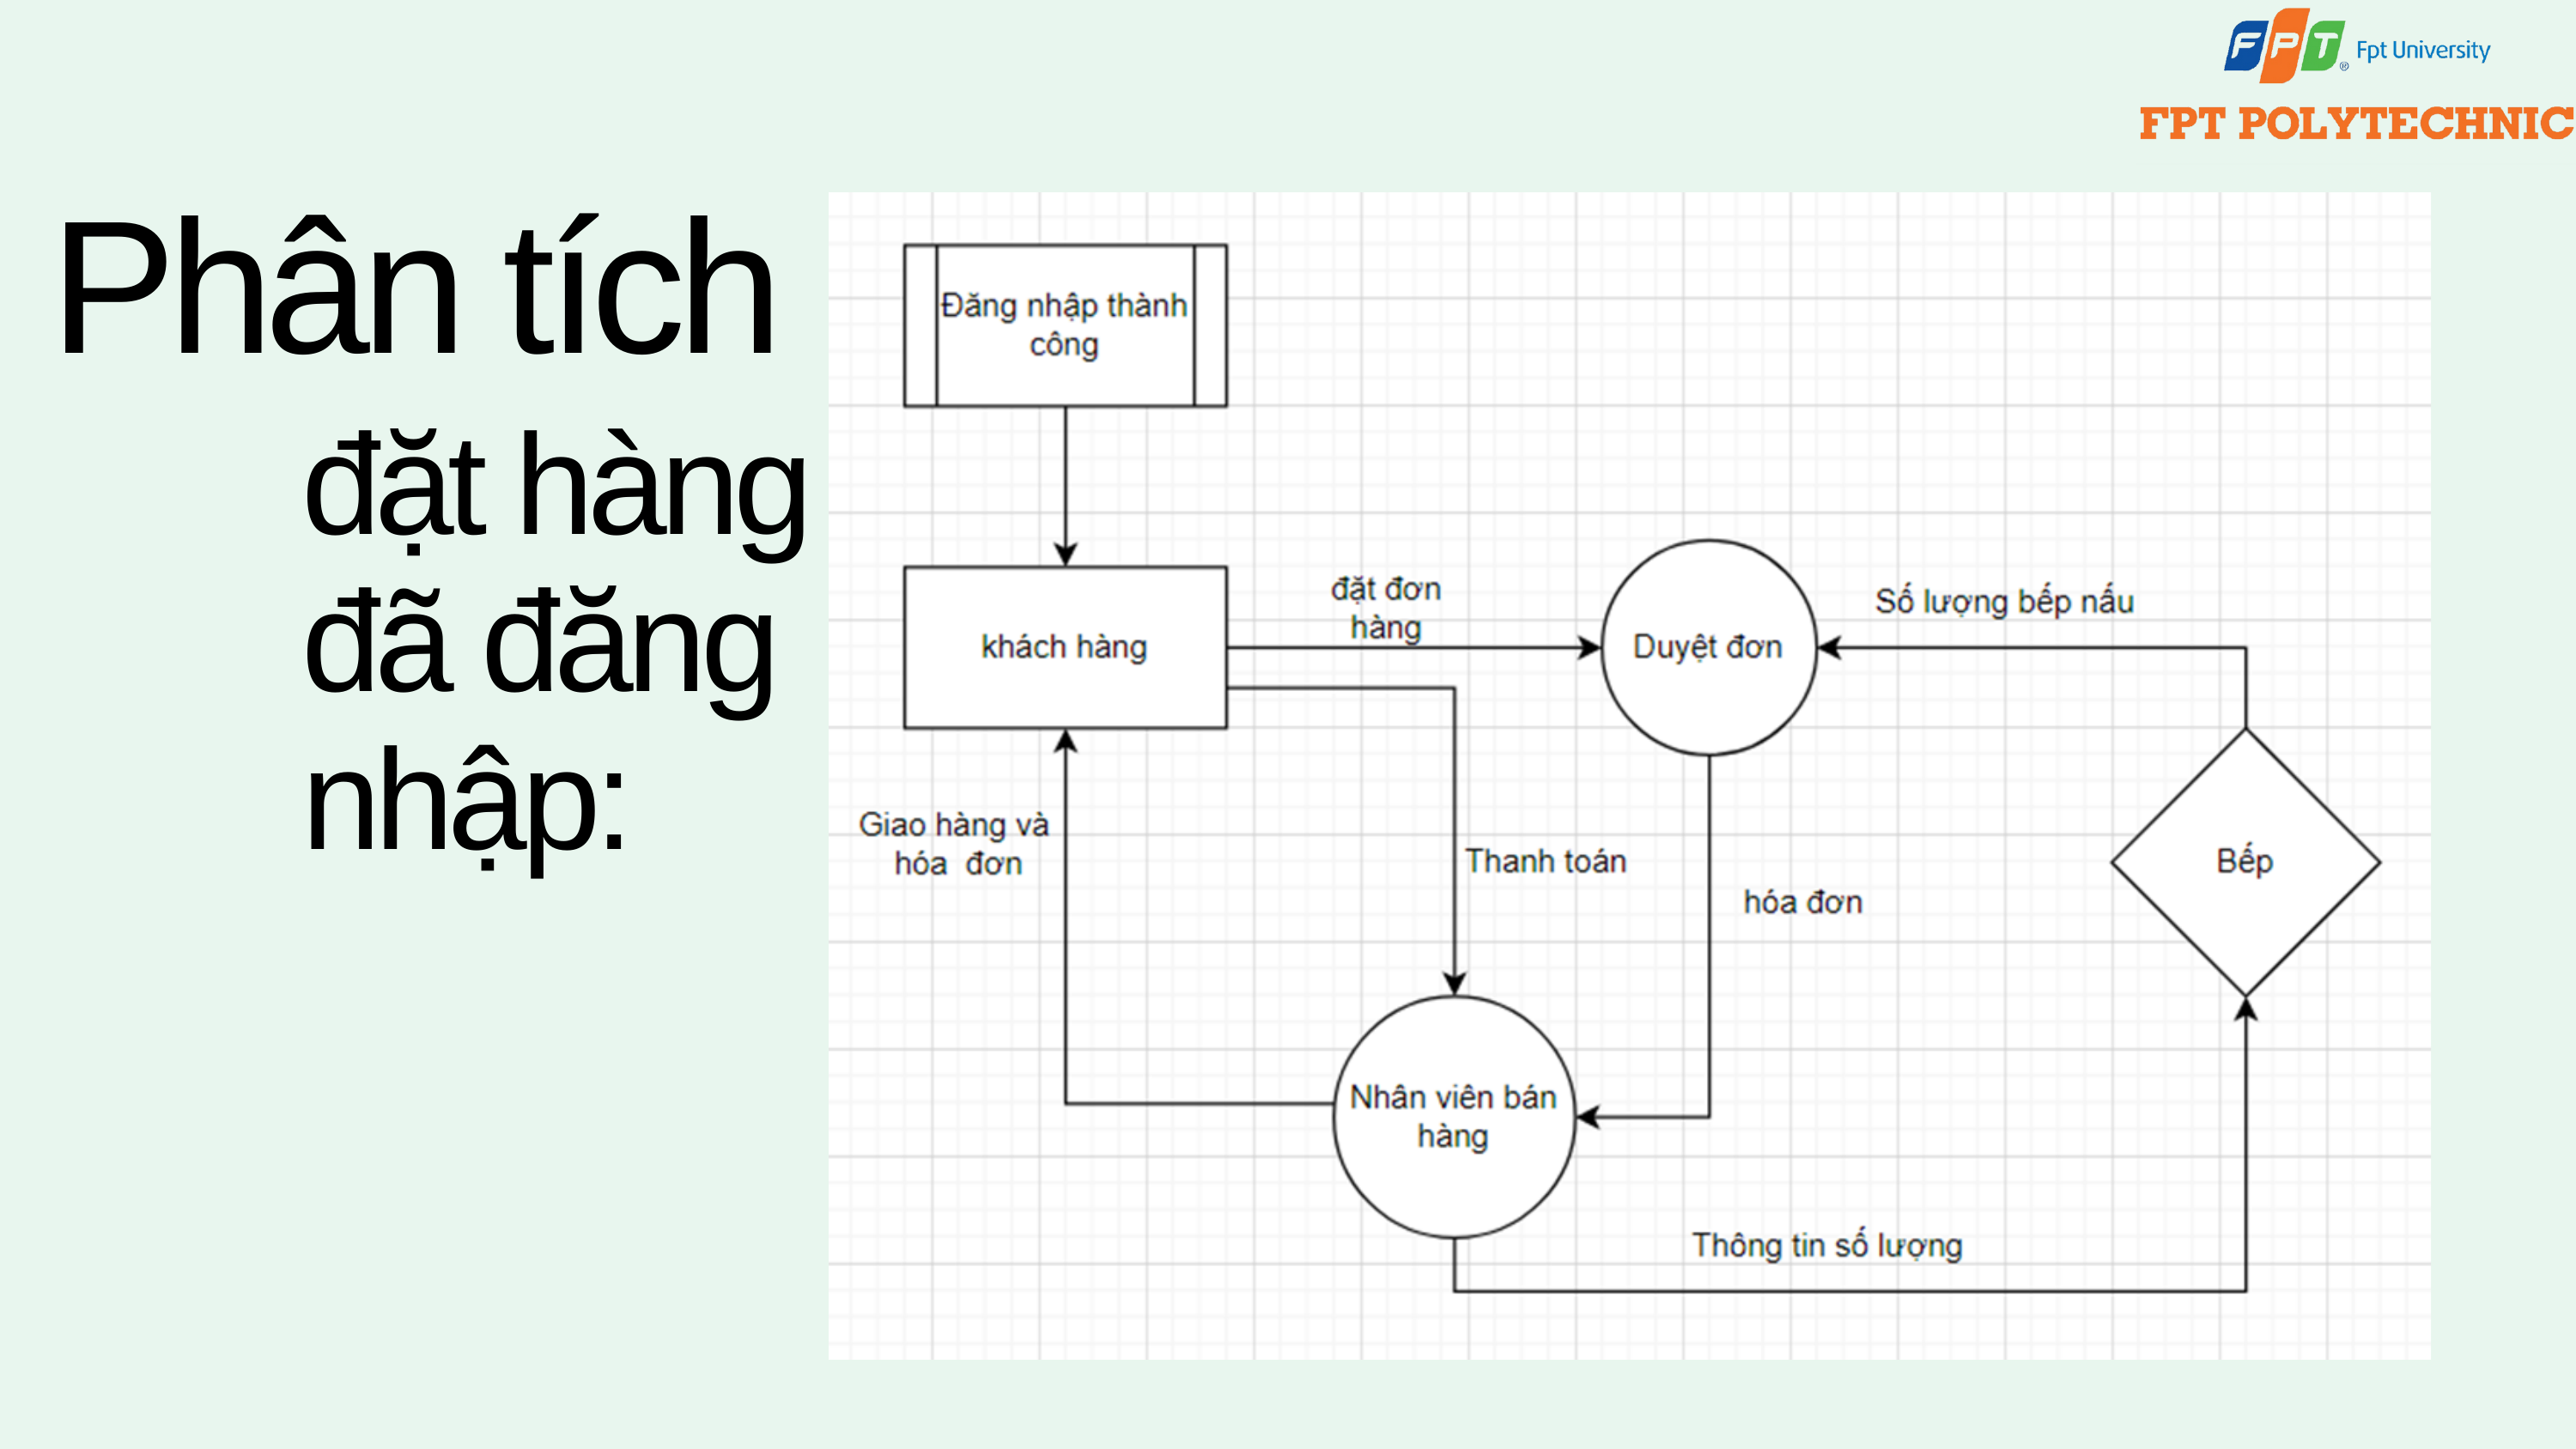

Phân tích

đặt hàng đã đăng nhập: